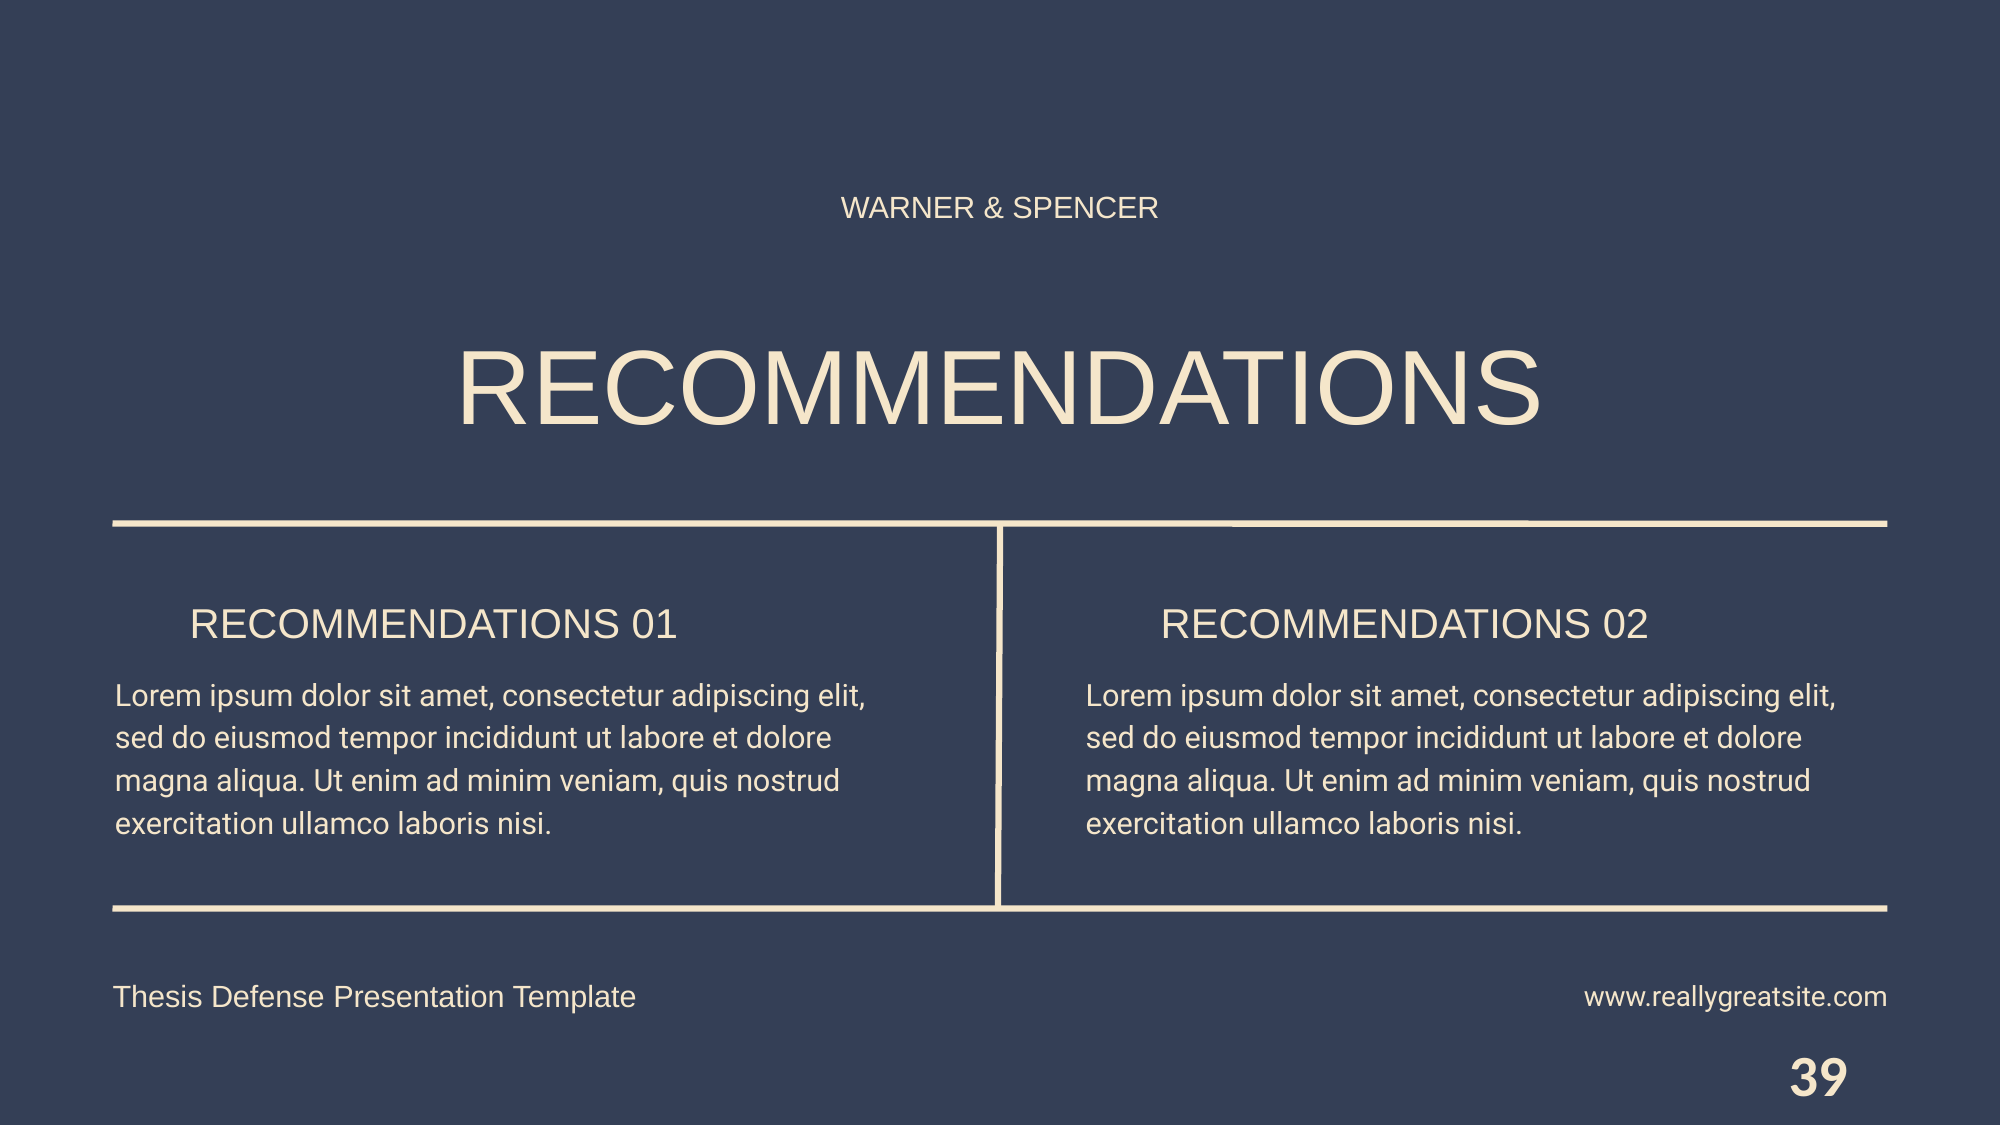

WARNER & SPENCER
RECOMMENDATIONS

RECOMMENDATIONS 02
RECOMMENDATIONS 01
Lorem ipsum dolor sit amet, consectetur adipiscing elit, sed do eiusmod tempor incididunt ut labore et dolore magna aliqua. Ut enim ad minim veniam, quis nostrud exercitation ullamco laboris nisi.
Lorem ipsum dolor sit amet, consectetur adipiscing elit, sed do eiusmod tempor incididunt ut labore et dolore magna aliqua. Ut enim ad minim veniam, quis nostrud exercitation ullamco laboris nisi.

Thesis Defense Presentation Template
www.reallygreatsite.com
39